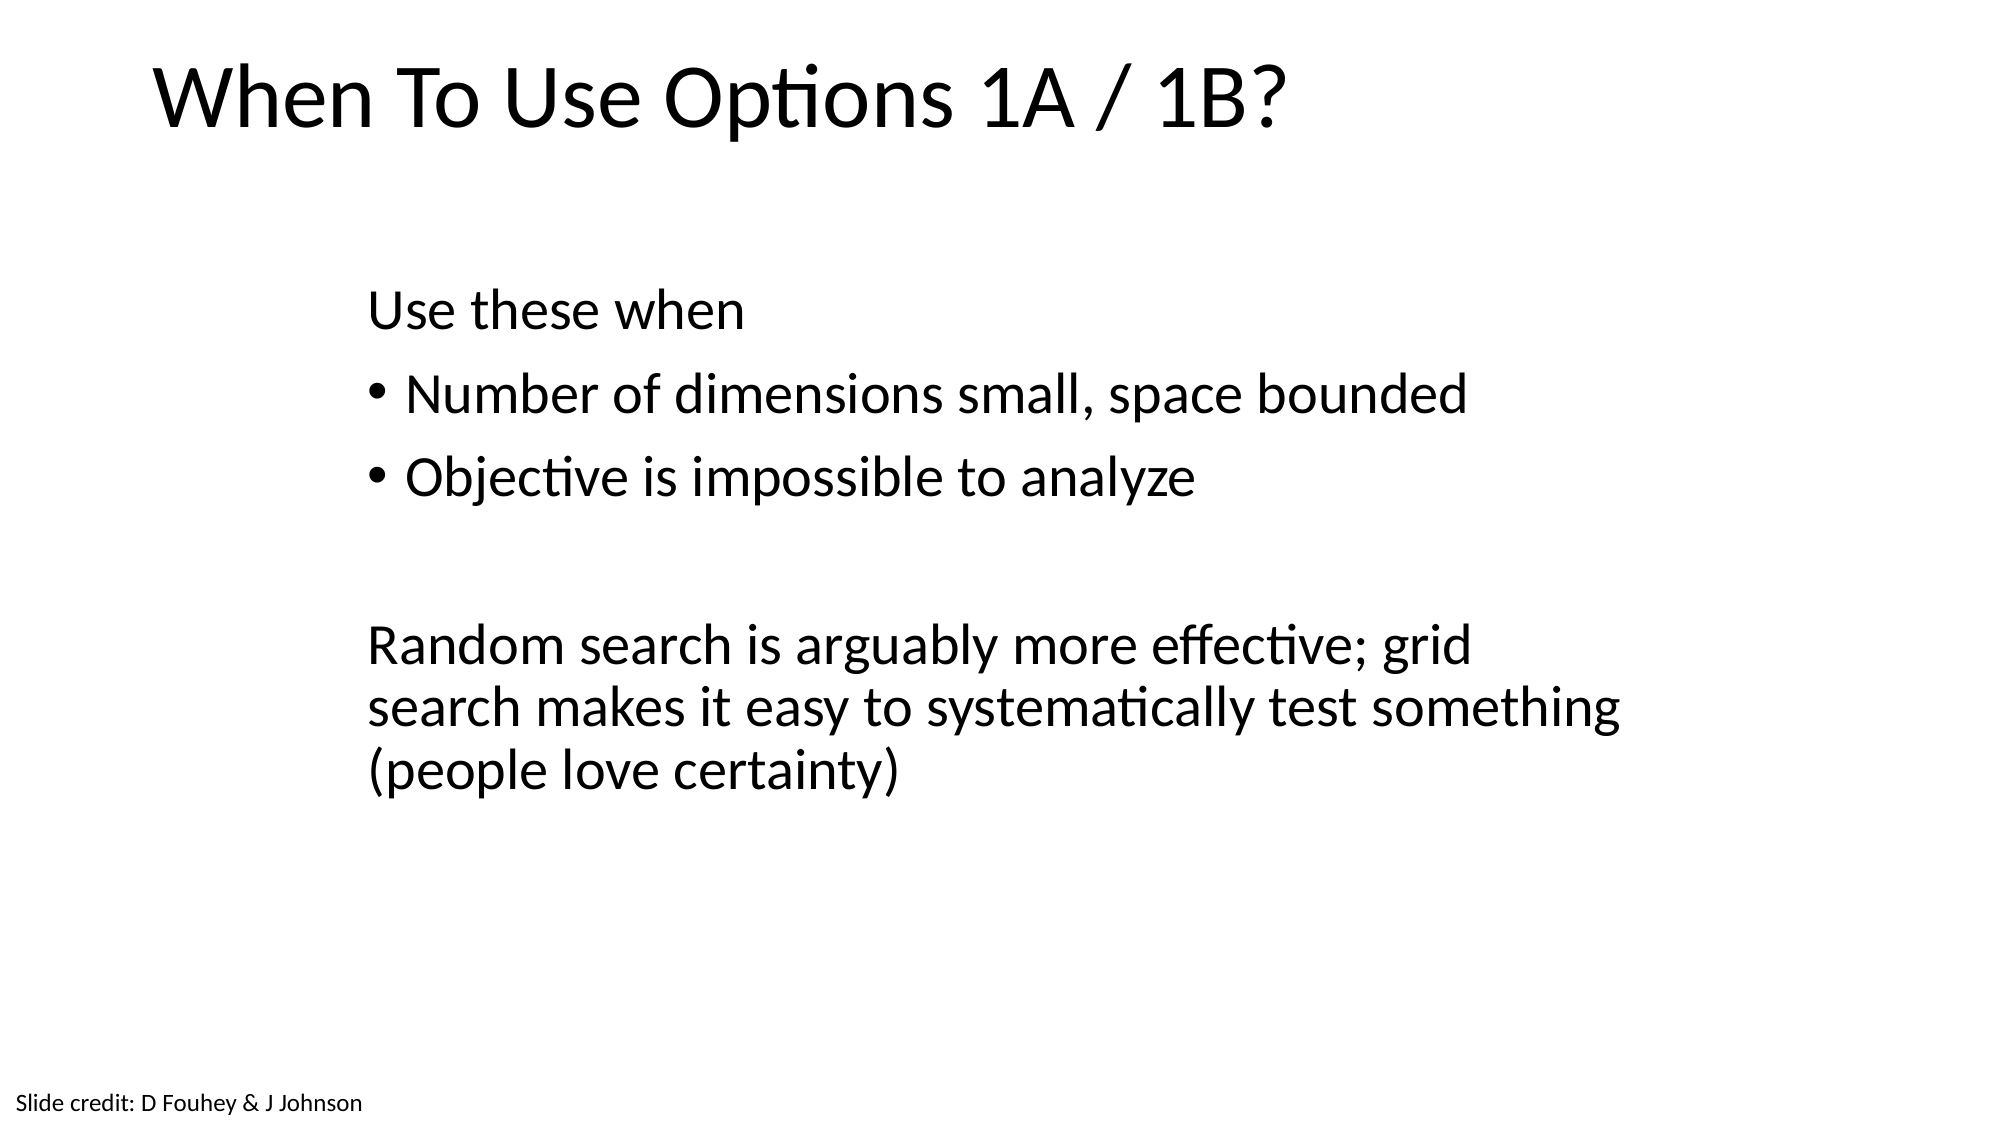

# When To Use Options 1A / 1B?
Use these when
Number of dimensions small, space bounded
Objective is impossible to analyze

Random search is arguably more effective; grid search makes it easy to systematically test something (people love certainty)

Slide credit: D Fouhey & J Johnson